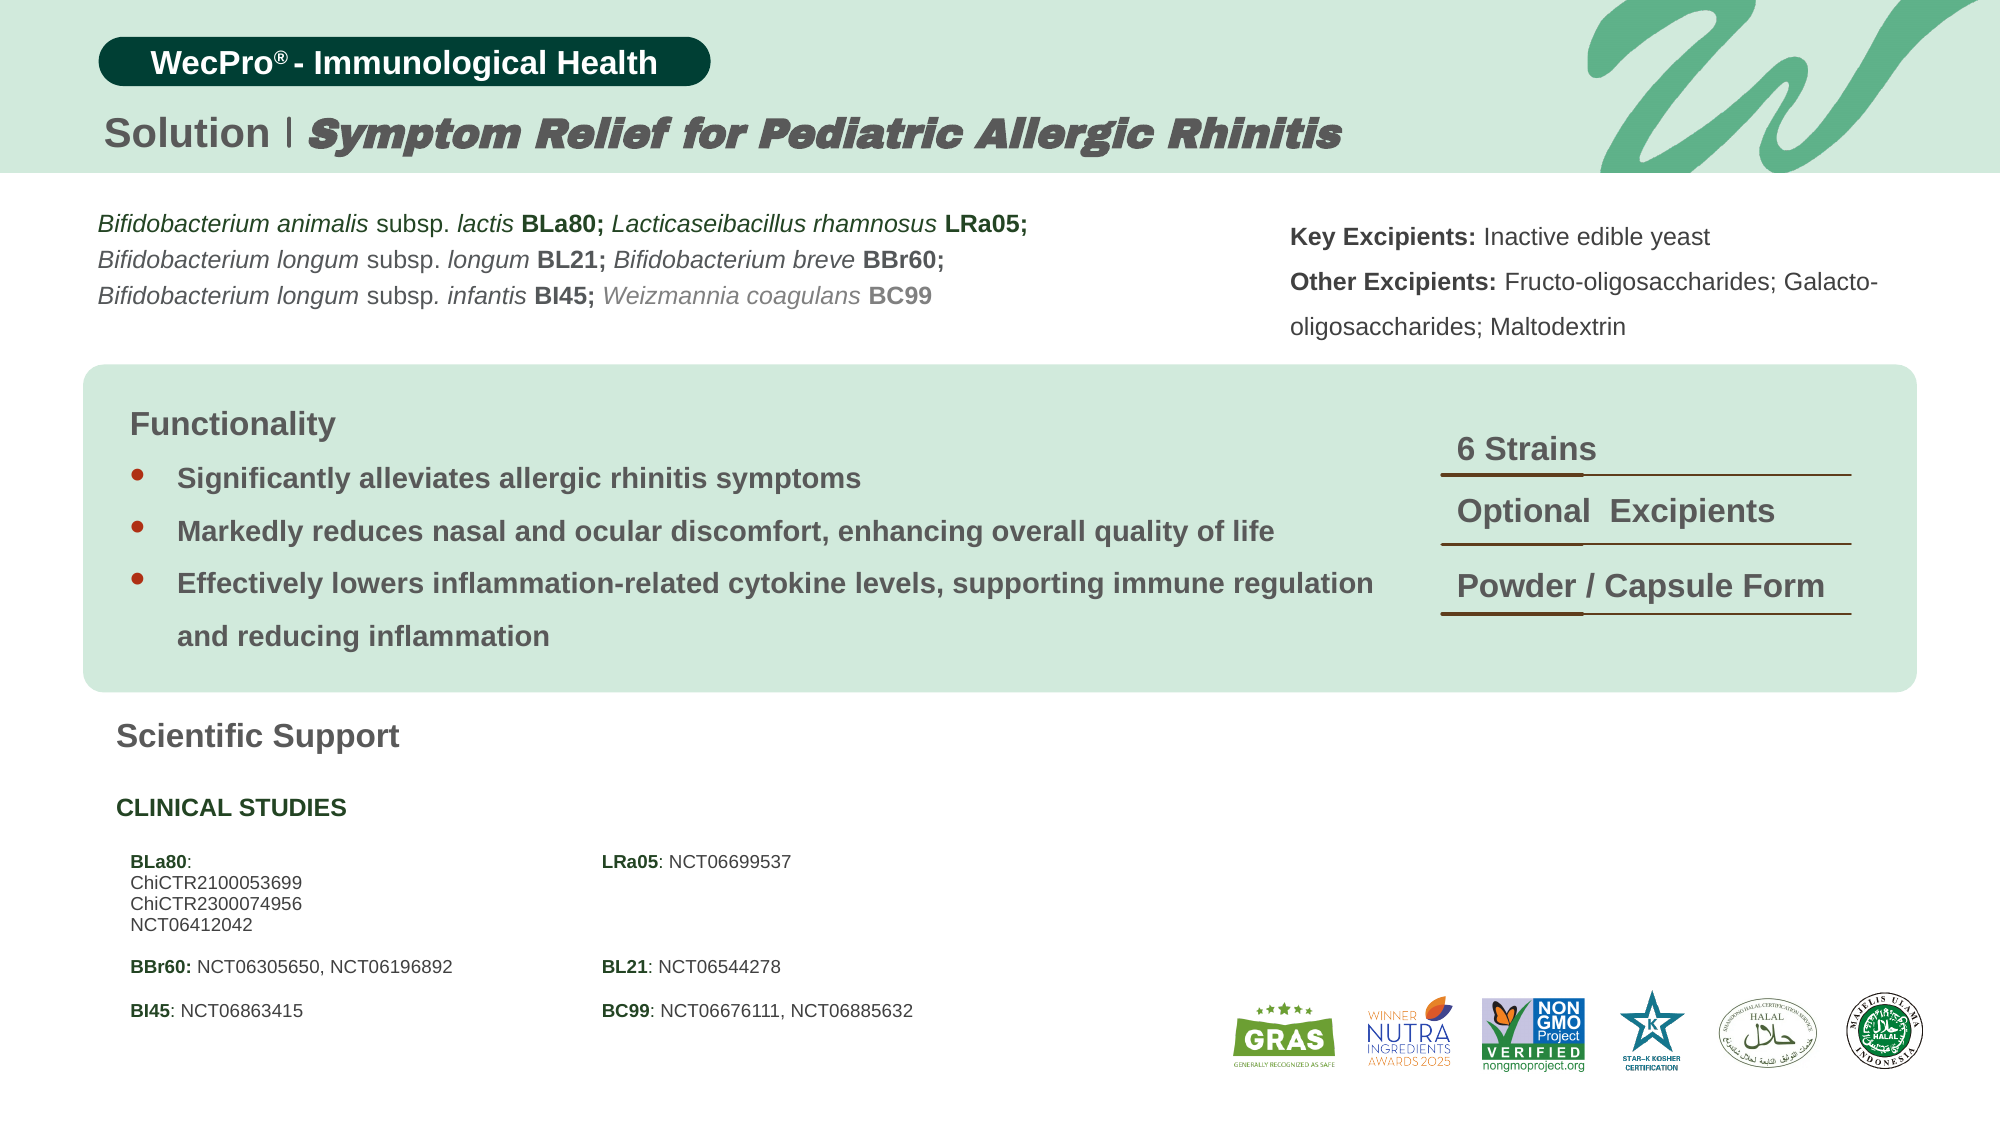

Solution
Symptom Relief for Pediatric Allergic Rhinitis

Bifidobacterium animalis subsp. lactis BLa80; Lacticaseibacillus rhamnosus LRa05;
Bifidobacterium longum subsp. longum BL21; Bifidobacterium breve BBr60;
Bifidobacterium longum subsp. infantis BI45; Weizmannia coagulans BC99
Key Excipients: Inactive edible yeast
Other Excipients: Fructo-oligosaccharides; Galacto-oligosaccharides; Maltodextrin

Functionality
6 Strains
Significantly alleviates allergic rhinitis symptoms
Markedly reduces nasal and ocular discomfort, enhancing overall quality of life
Effectively lowers inflammation-related cytokine levels, supporting immune regulation and reducing inflammation
Optional  Excipients
Powder / Capsule Form
Scientific Support
CLINICAL STUDIES
| BLa80: ChiCTR2100053699 ChiCTR2300074956 NCT06412042 | LRa05: NCT06699537 |
| --- | --- |
| BBr60: NCT06305650, NCT06196892 | BL21: NCT06544278 |
| BI45: NCT06863415 | BC99: NCT06676111, NCT06885632 |